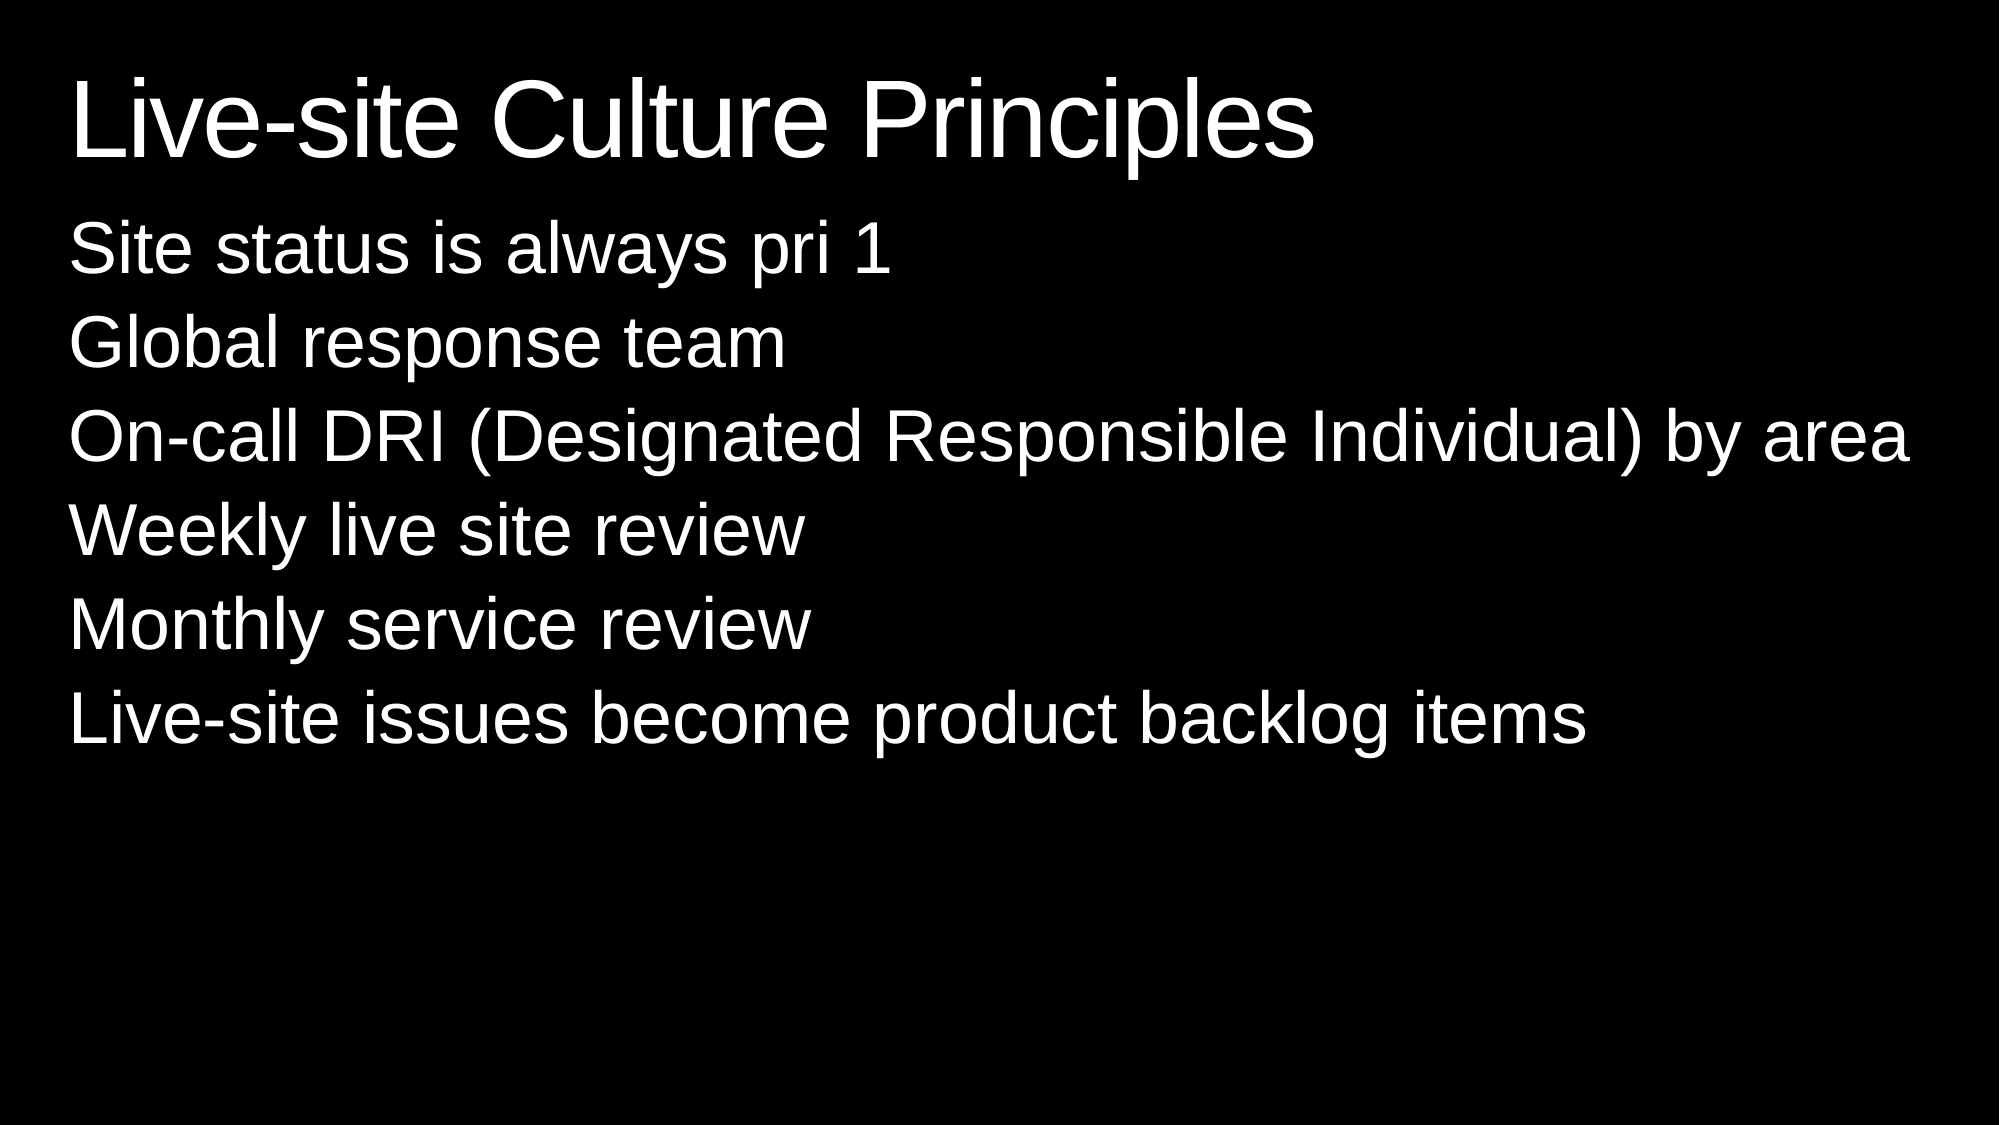

# Live-site Culture Principles
Site status is always pri 1
Global response team
On-call DRI (Designated Responsible Individual) by area
Weekly live site review
Monthly service review
Live-site issues become product backlog items